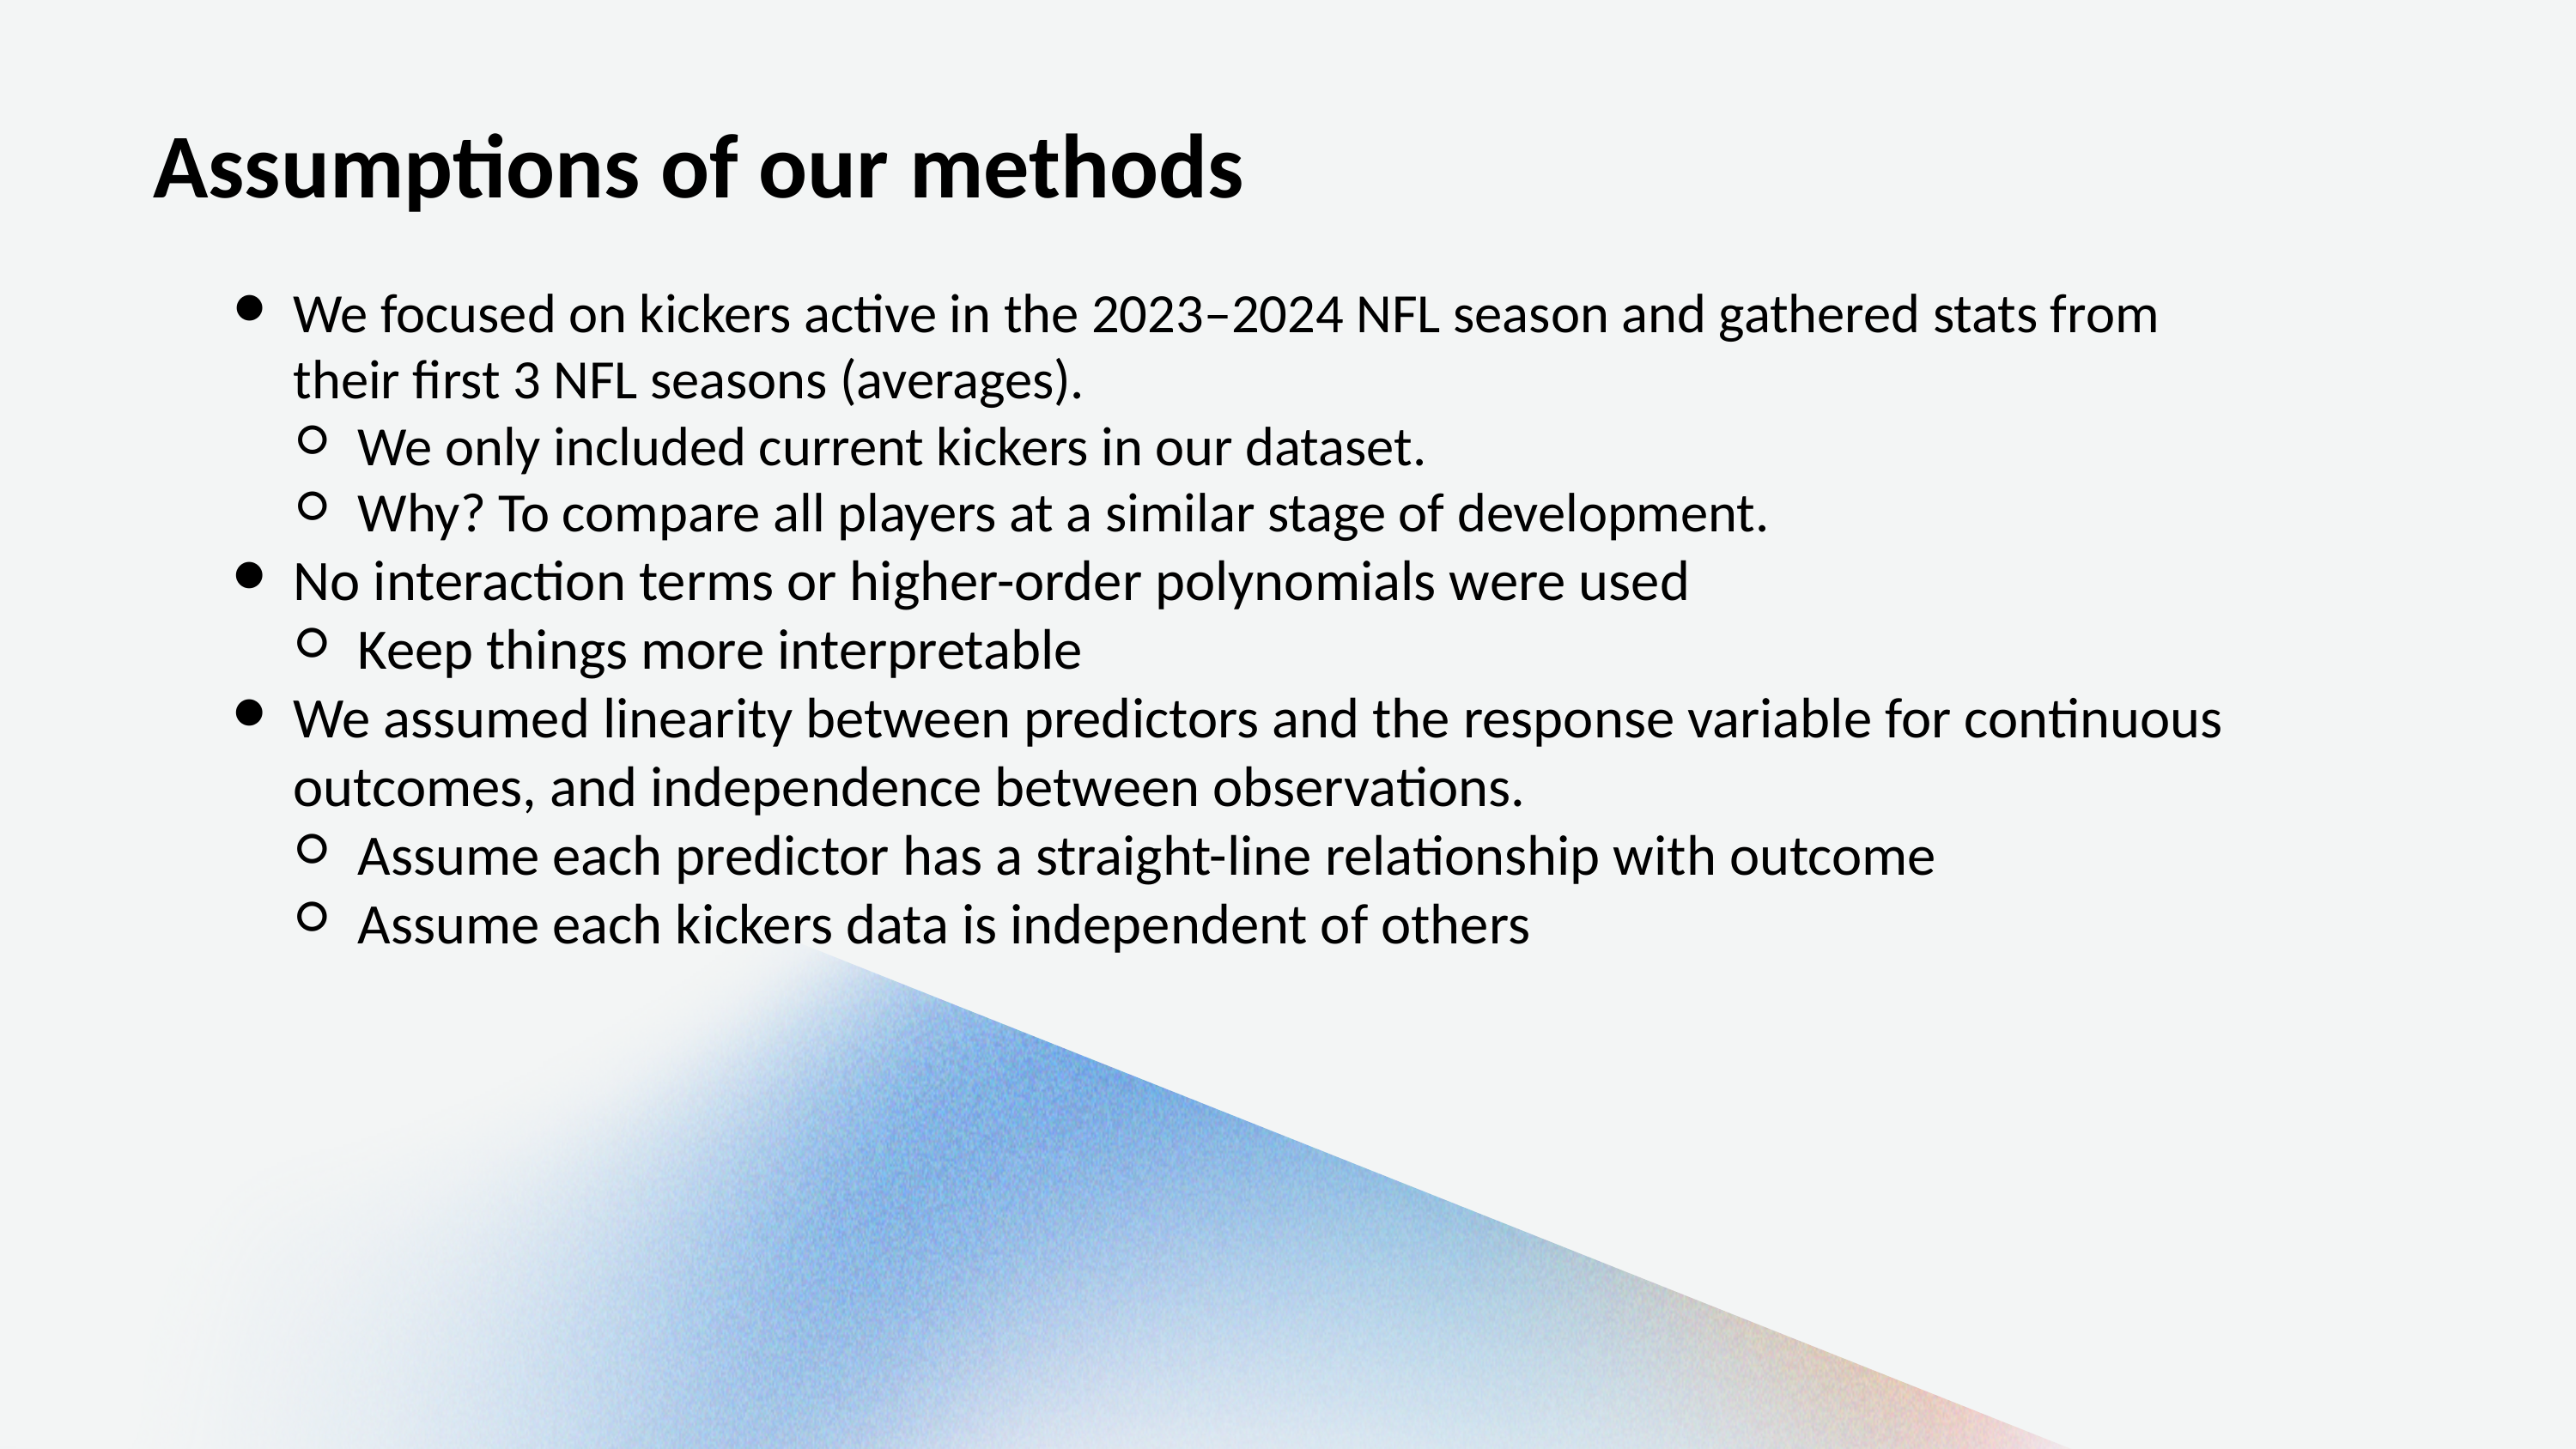

Assumptions of our methods
We focused on kickers active in the 2023–2024 NFL season and gathered stats from their first 3 NFL seasons (averages).
We only included current kickers in our dataset.
Why? To compare all players at a similar stage of development.
No interaction terms or higher-order polynomials were used
Keep things more interpretable
We assumed linearity between predictors and the response variable for continuous outcomes, and independence between observations.
Assume each predictor has a straight-line relationship with outcome
Assume each kickers data is independent of others